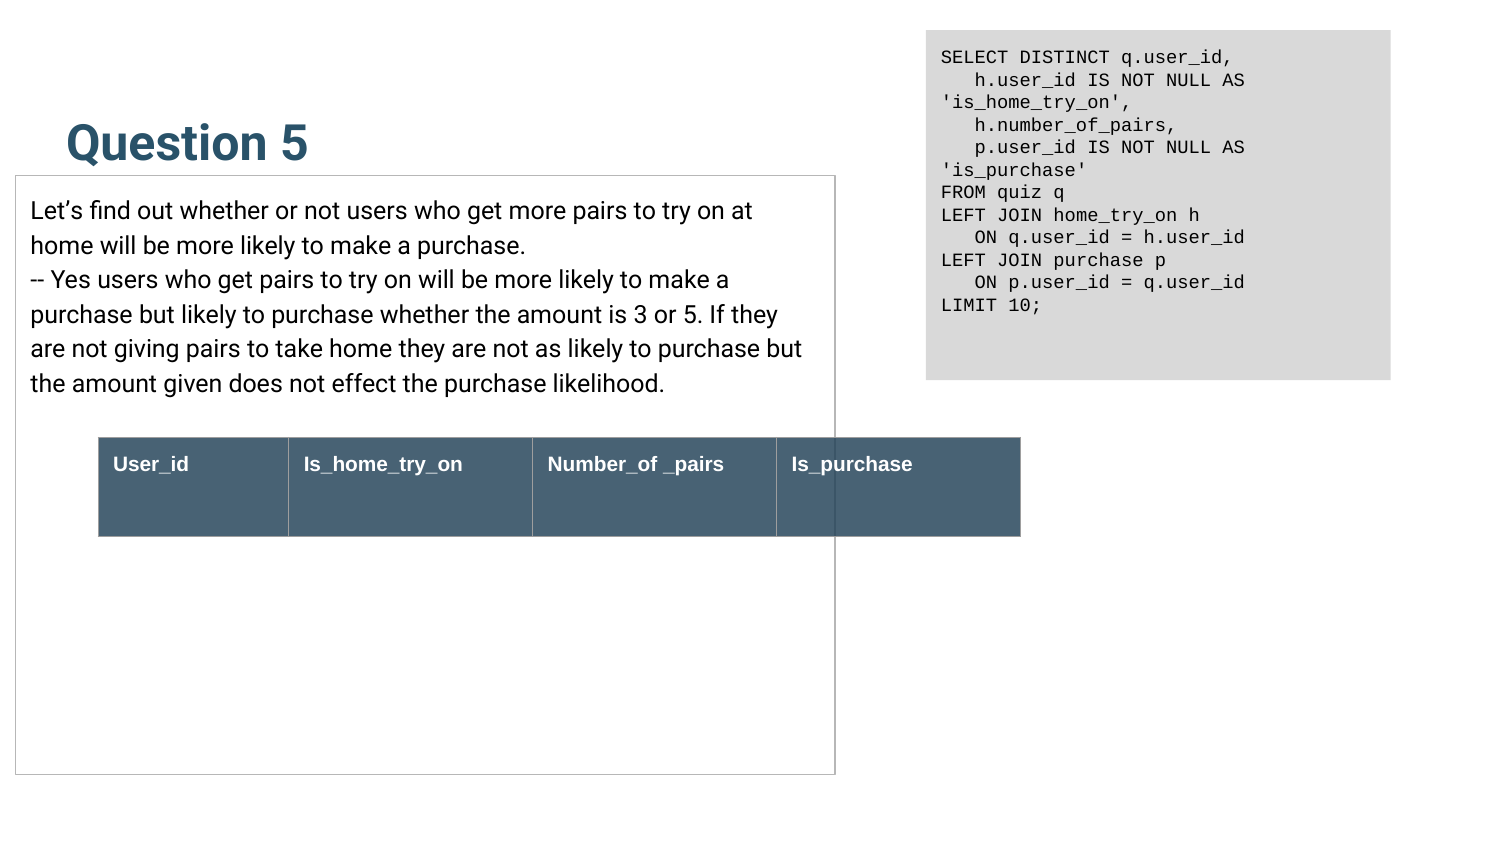

SELECT DISTINCT q.user_id,
   h.user_id IS NOT NULL AS 'is_home_try_on',
   h.number_of_pairs,
   p.user_id IS NOT NULL AS 'is_purchase'
FROM quiz q
LEFT JOIN home_try_on h
   ON q.user_id = h.user_id
LEFT JOIN purchase p
   ON p.user_id = q.user_id
LIMIT 10;

Question 5
Let’s find out whether or not users who get more pairs to try on at home will be more likely to make a purchase.
-- Yes users who get pairs to try on will be more likely to make a purchase but likely to purchase whether the amount is 3 or 5. If they are not giving pairs to take home they are not as likely to purchase but the amount given does not effect the purchase likelihood.
| User\_id | Is\_home\_try\_on | Number\_of \_pairs | Is\_purchase |
| --- | --- | --- | --- |